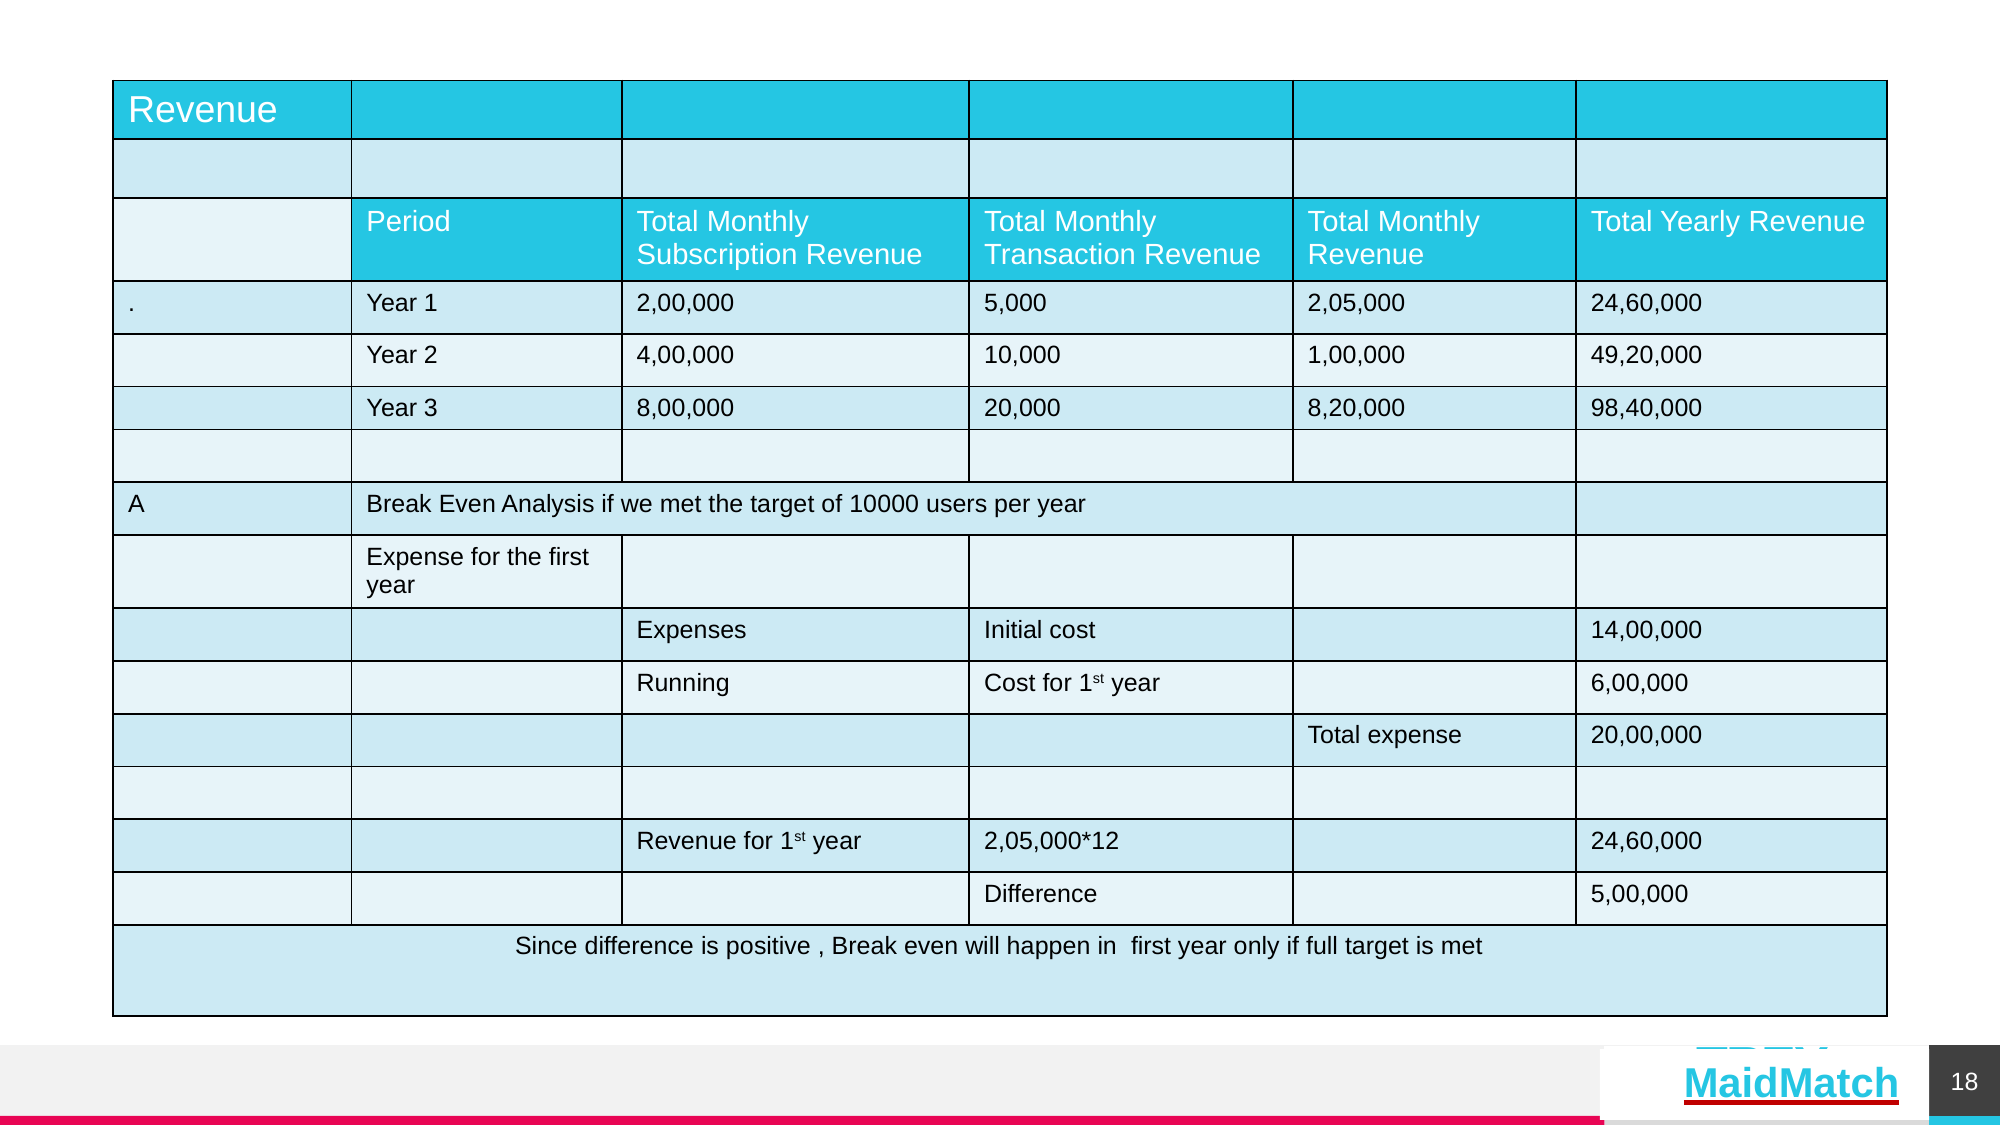

| Revenue |  |  |  |  |  |
| --- | --- | --- | --- | --- | --- |
|  |  |  |  |  |  |
|  | Period | Total Monthly Subscription Revenue | Total Monthly Transaction Revenue | Total Monthly Revenue | Total Yearly Revenue |
| . | Year 1 | 2,00,000 | 5,000 | 2,05,000 | 24,60,000 |
|  | Year 2 | 4,00,000 | 10,000 | 1,00,000 | 49,20,000 |
|  | Year 3 | 8,00,000 | 20,000 | 8,20,000 | 98,40,000 |
|  |  |  |  |  |  |
| A | Break Even Analysis if we met the target of 10000 users per year |  |  |  |  |
|  | Expense for the first year |  |  |  |  |
|  |  | Expenses | Initial cost |  | 14,00,000 |
|  |  | Running | Cost for 1st year |  | 6,00,000 |
|  |  |  |  | Total expense | 20,00,000 |
|  |  |  |  |  |  |
|  |  | Revenue for 1st year | 2,05,000\*12 |  | 24,60,000 |
|  |  |  | Difference |  | 5,00,000 |
| Since difference is positive , Break even will happen in first year only if full target is met |  |  |  |  |  |
18
MaidMatch